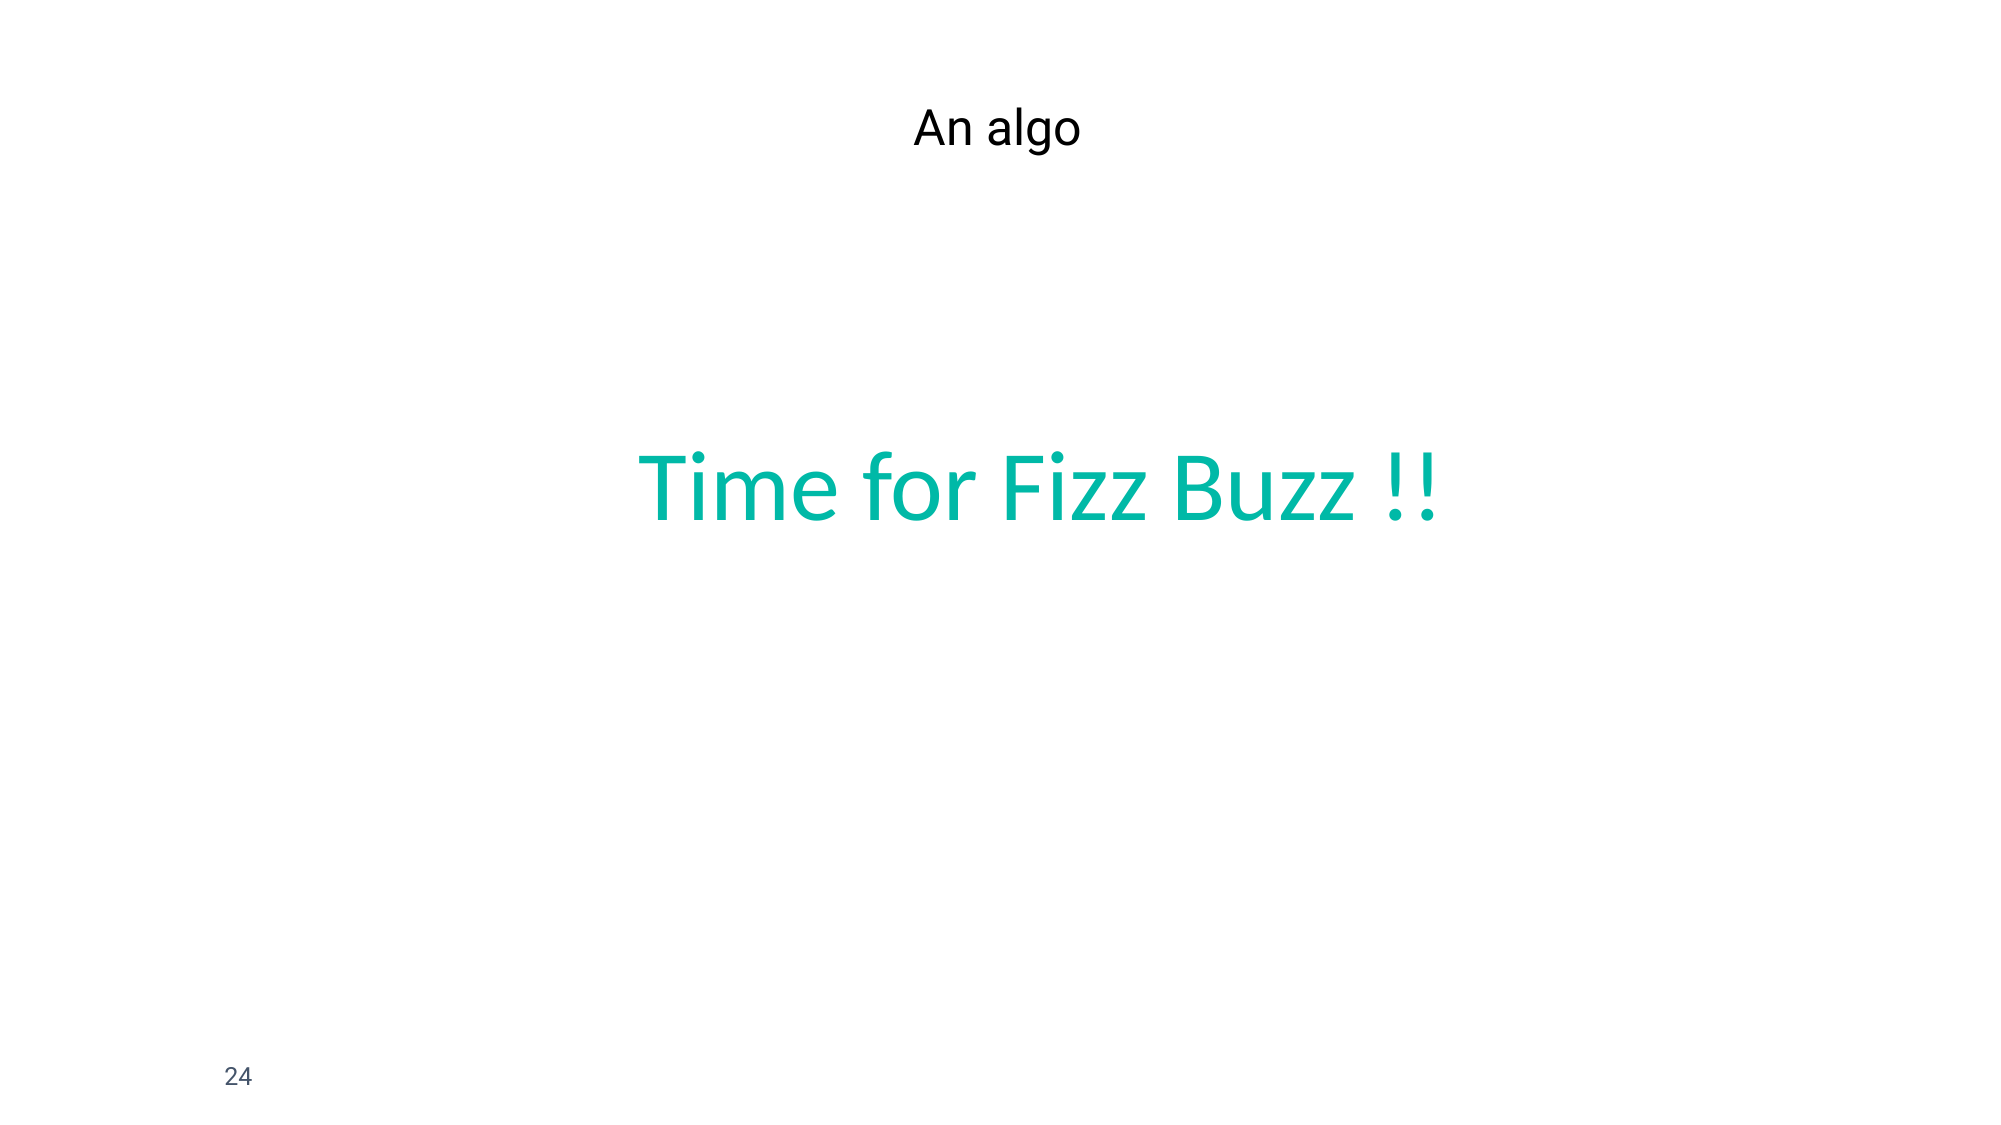

An algo

Time for Fizz Buzz !!

24